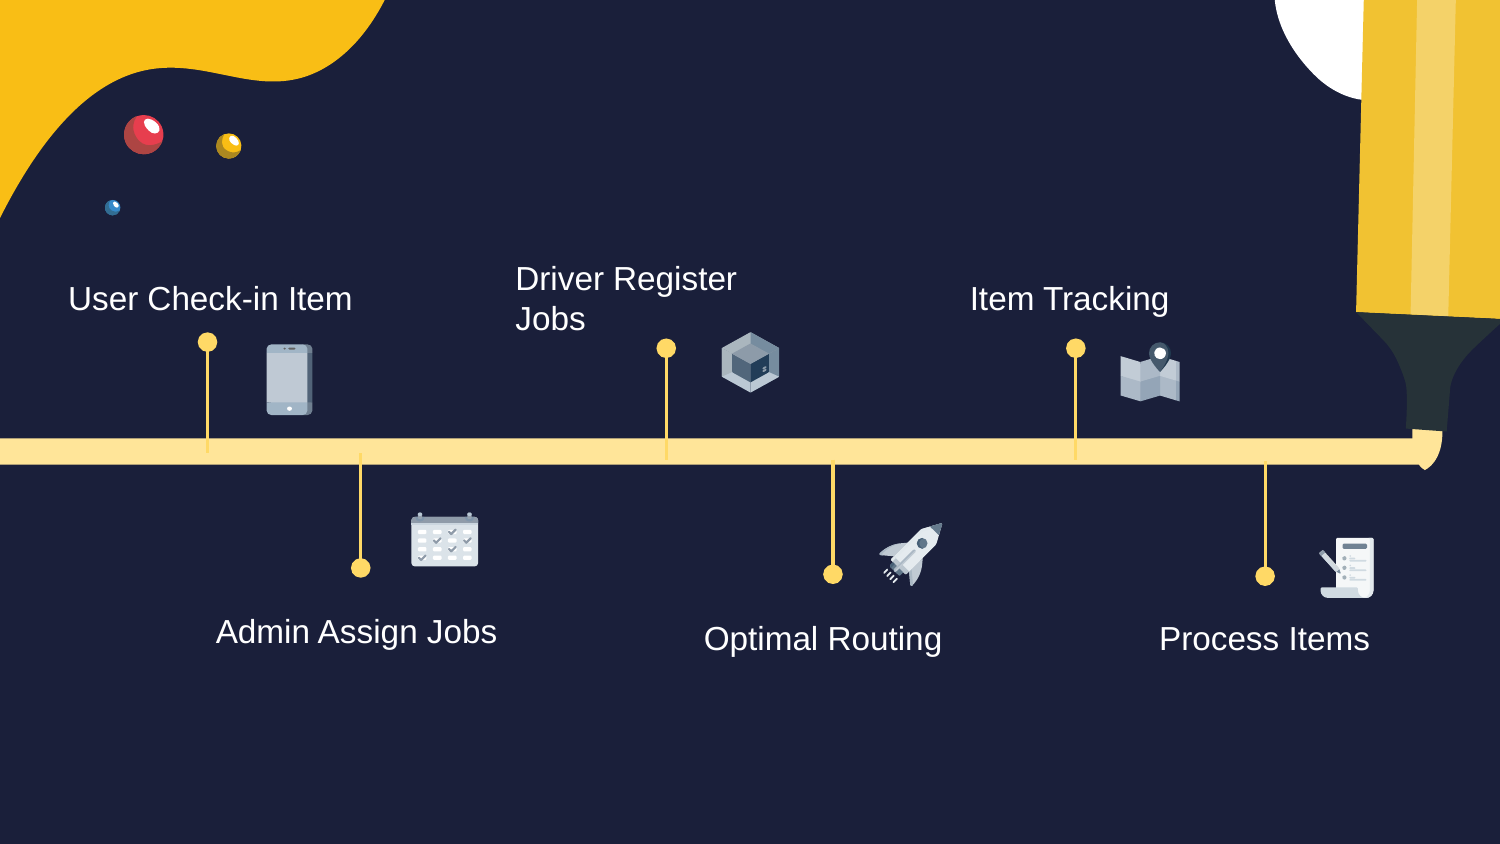

User Check-in Item
Driver Register Jobs
Item Tracking

Admin Assign Jobs
Optimal Routing
Process Items